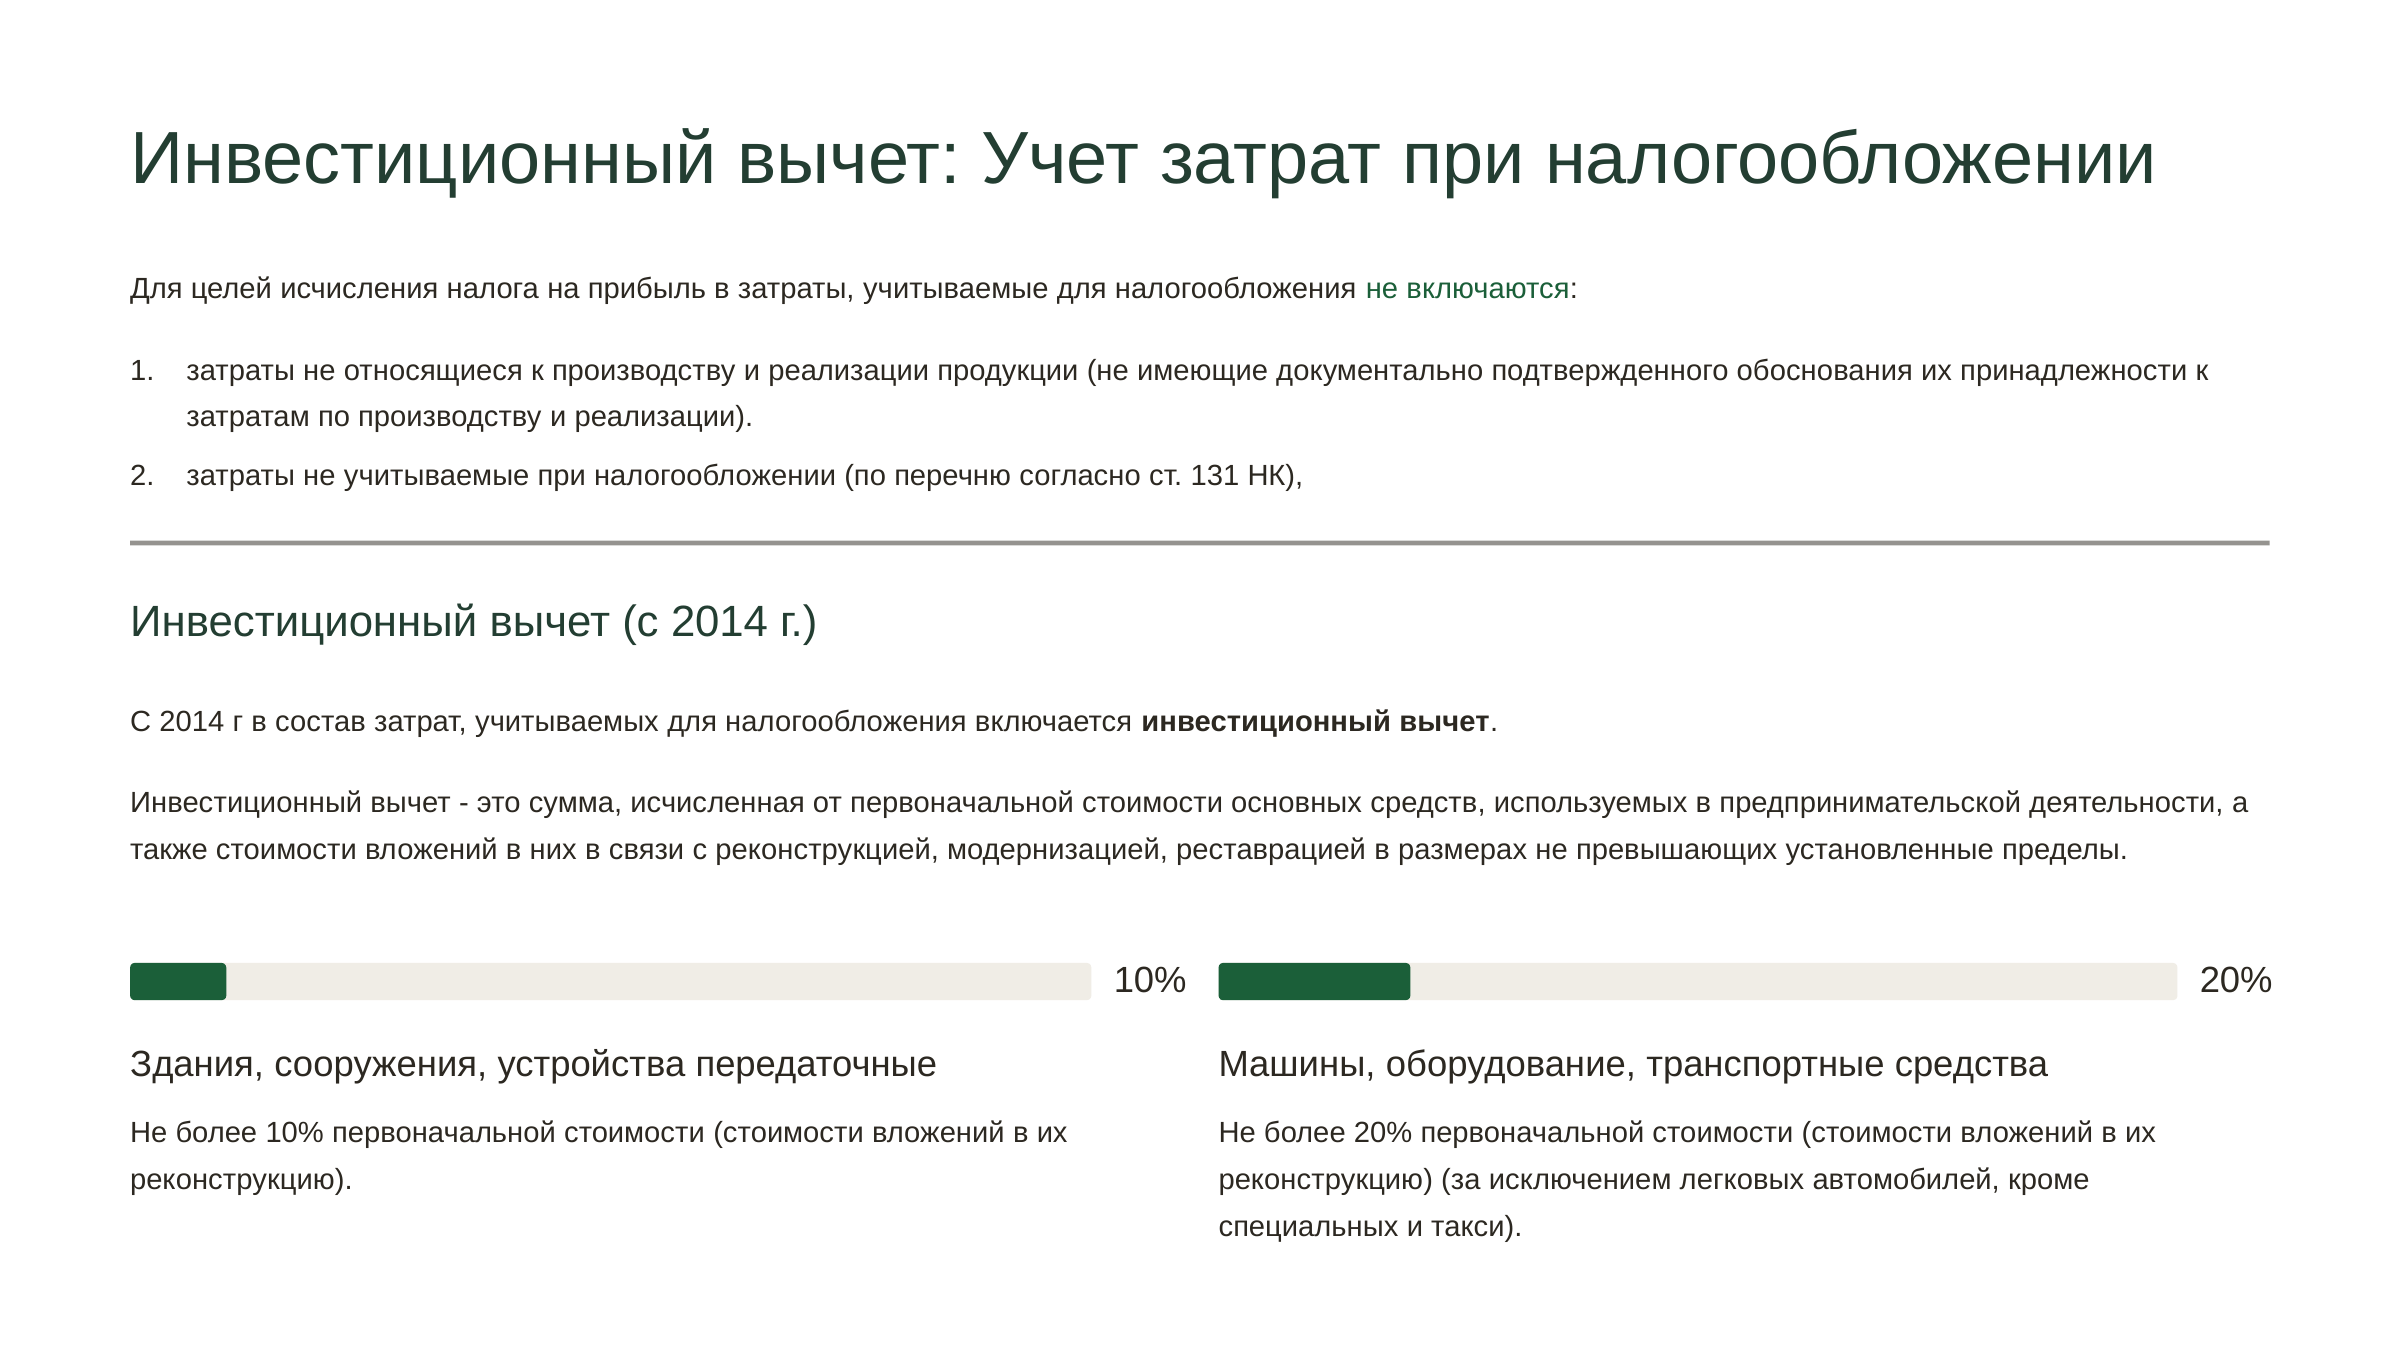

Инвестиционный вычет: Учет затрат при налогообложении
Для целей исчисления налога на прибыль в затраты, учитываемые для налогообложения не включаются:
затраты не относящиеся к производству и реализации продукции (не имеющие документально подтвержденного обоснования их принадлежности к затратам по производству и реализации).
затраты не учитываемые при налогообложении (по перечню согласно ст. 131 НК),

Инвестиционный вычет (с 2014 г.)
С 2014 г в состав затрат, учитываемых для налогообложения включается инвестиционный вычет.
Инвестиционный вычет - это сумма, исчисленная от первоначальной стоимости основных средств, используемых в предпринимательской деятельности, а также стоимости вложений в них в связи с реконструкцией, модернизацией, реставрацией в размерах не превышающих установленные пределы.

10%

20%
Здания, сооружения, устройства передаточные
Машины, оборудование, транспортные средства
Не более 10% первоначальной стоимости (стоимости вложений в их реконструкцию).
Не более 20% первоначальной стоимости (стоимости вложений в их реконструкцию) (за исключением легковых автомобилей, кроме специальных и такси).